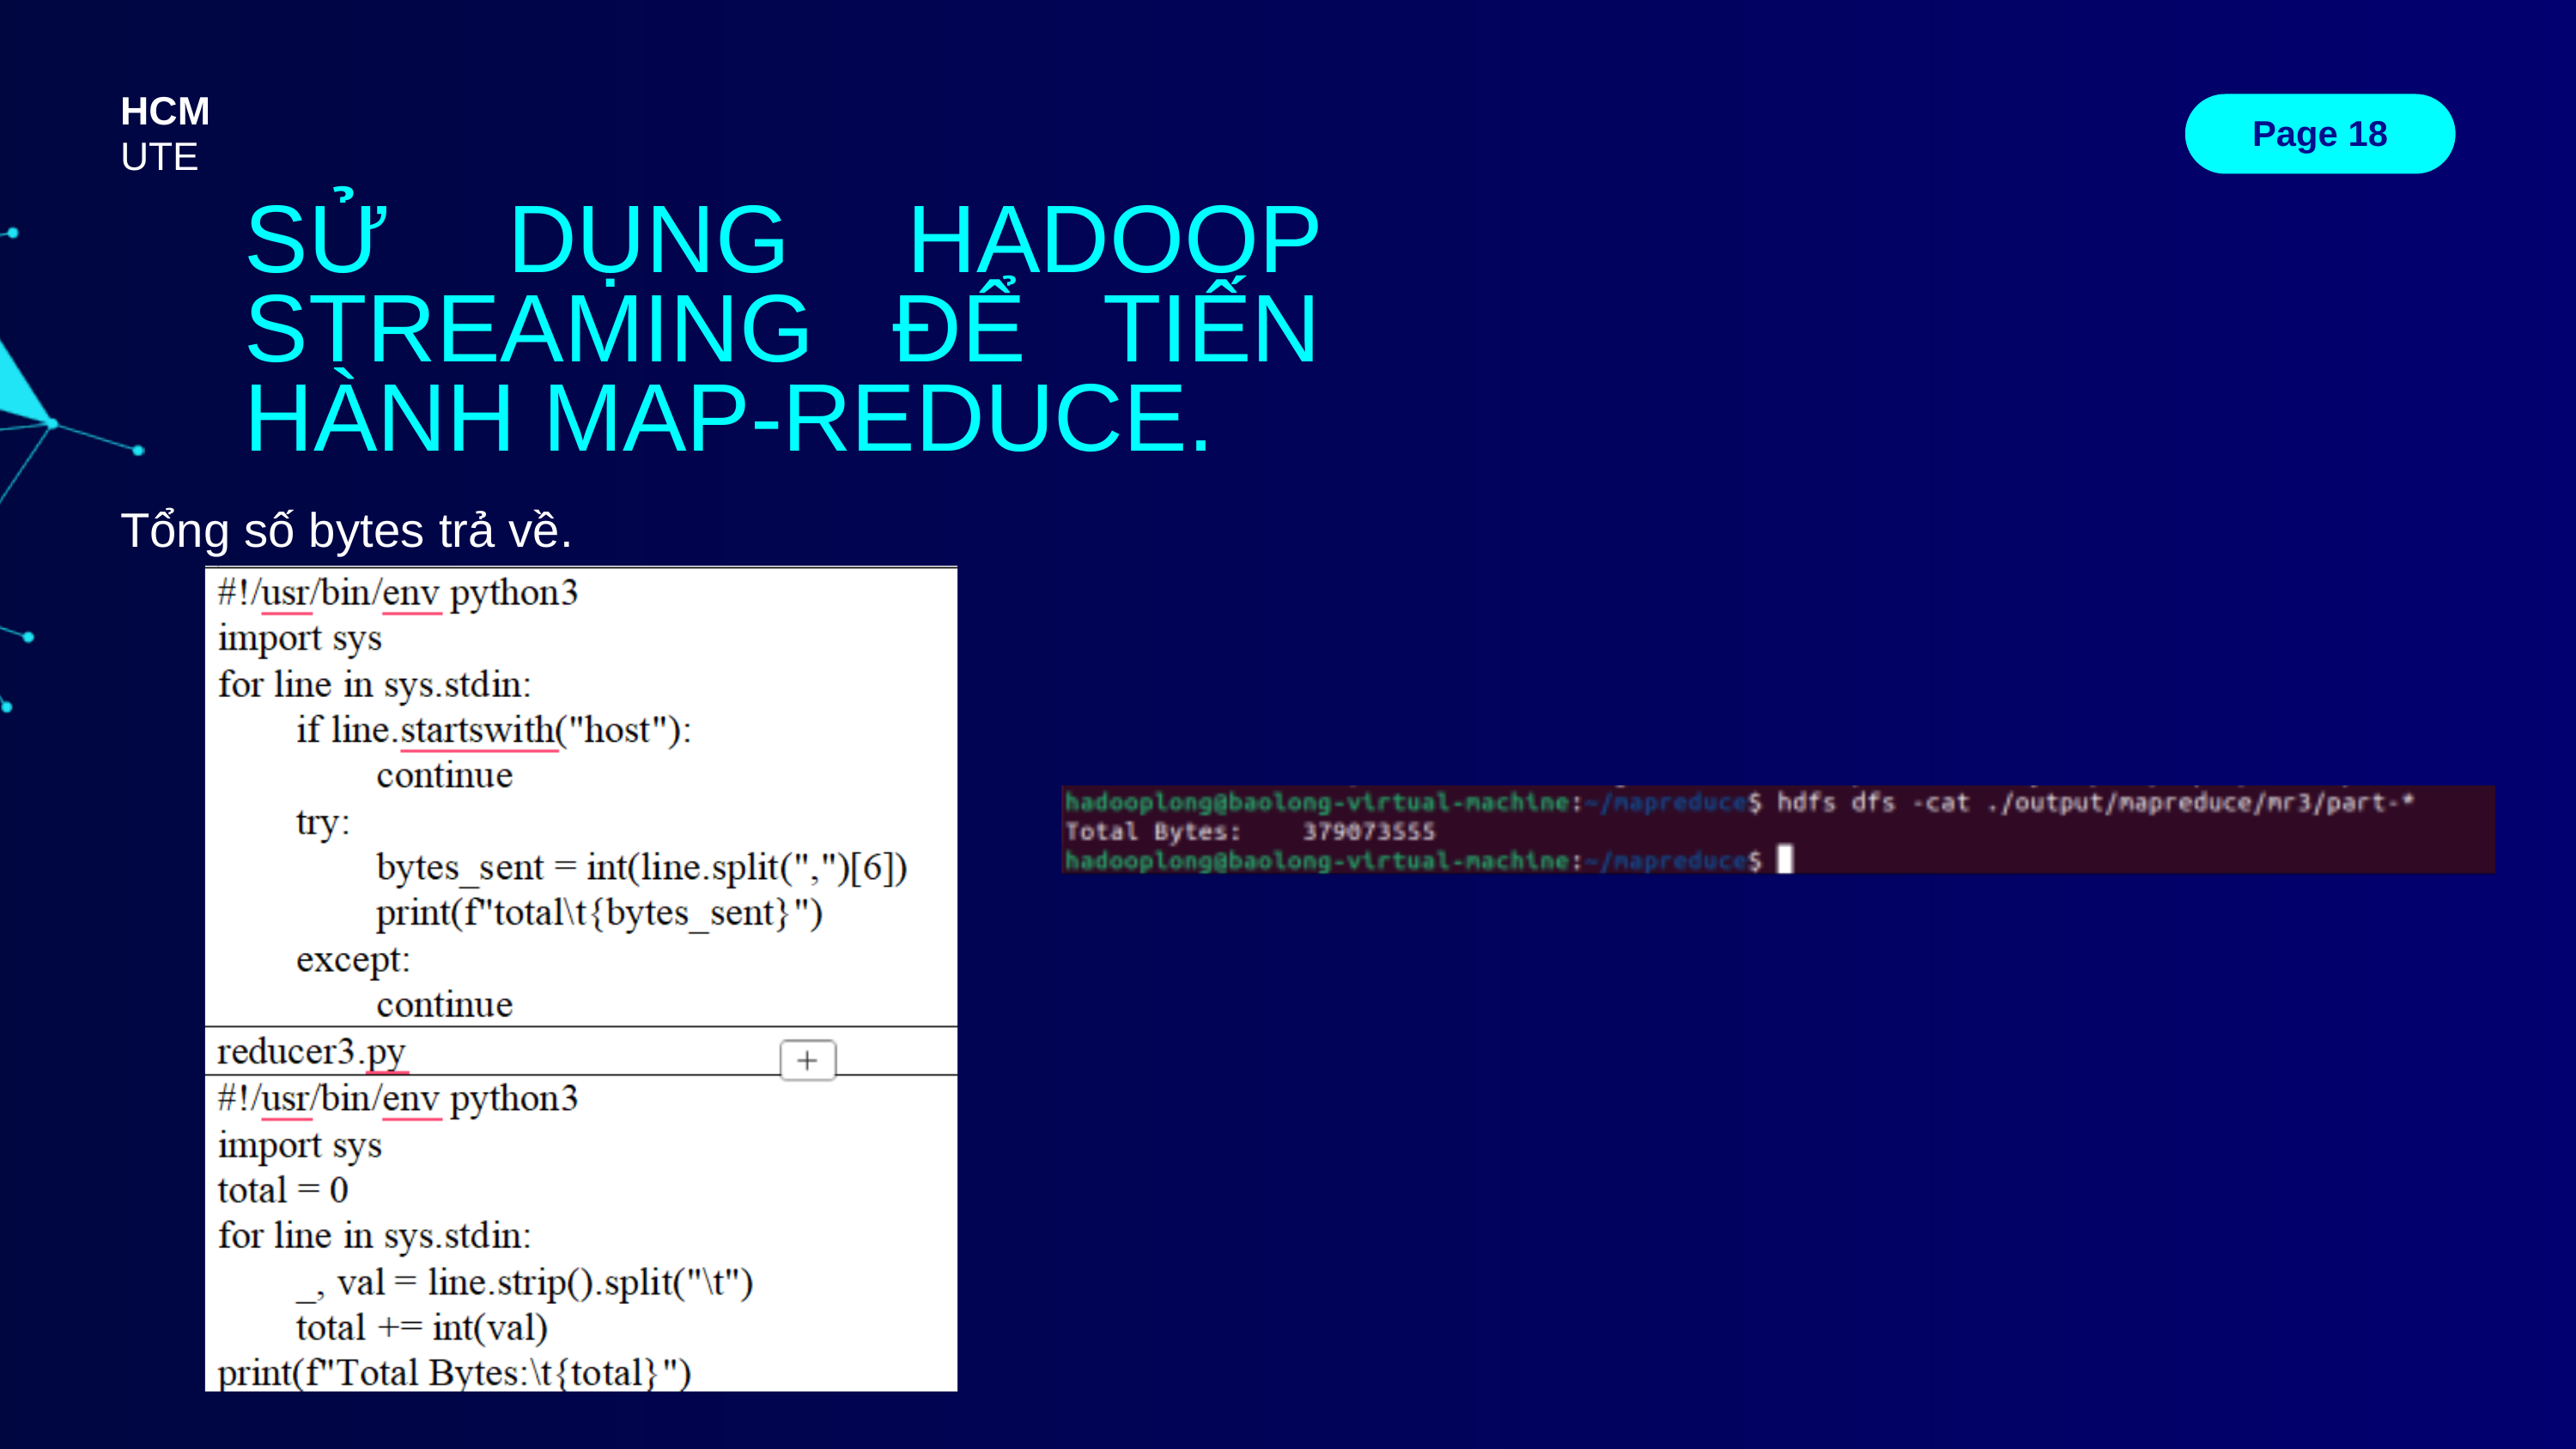

HCM

Page 18
UTE

SỬ DỤNG HADOOP STREAMING ĐỂ TIẾN HÀNH MAP-REDUCE.

Tổng số bytes trả về.